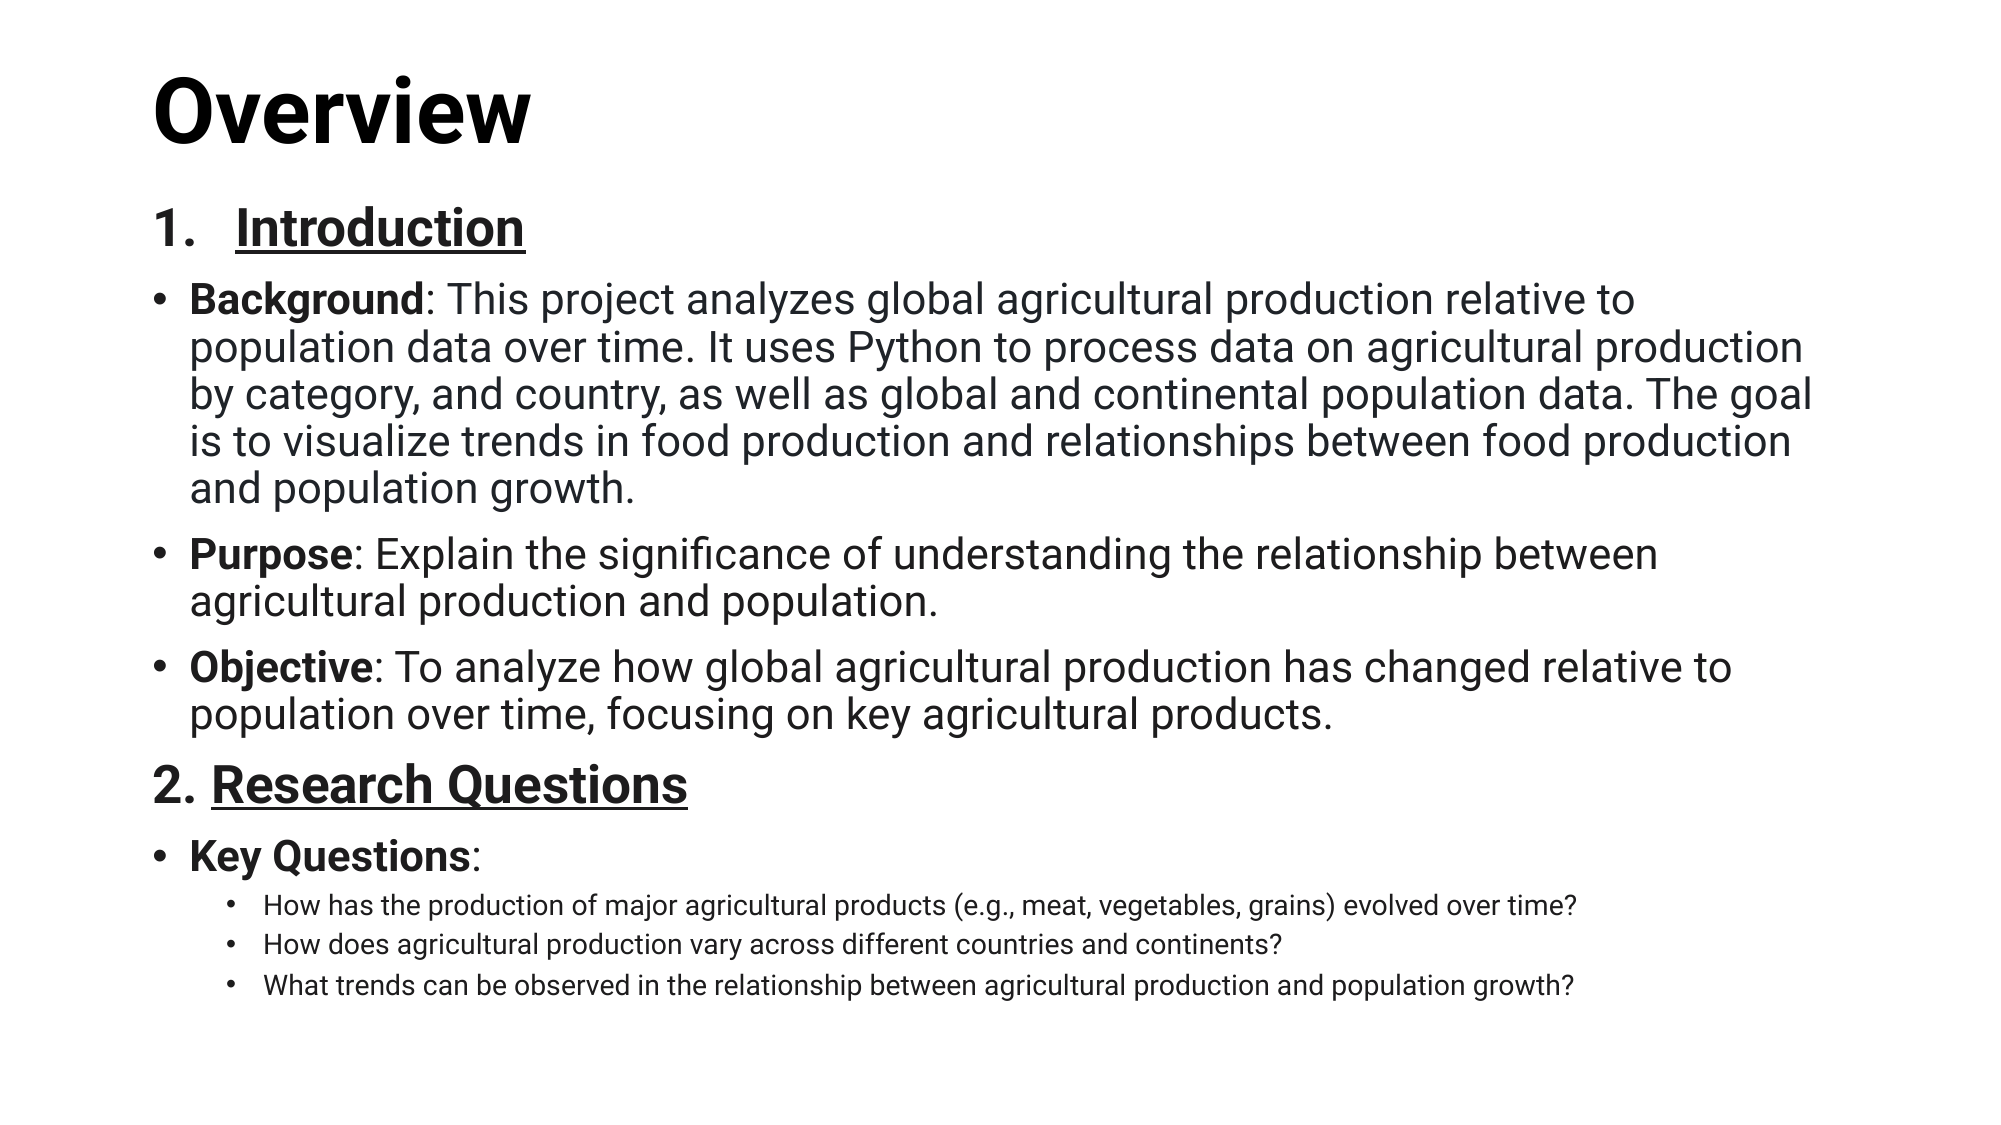

# Overview
Introduction
Background: This project analyzes global agricultural production relative to population data over time. It uses Python to process data on agricultural production by category, and country, as well as global and continental population data. The goal is to visualize trends in food production and relationships between food production and population growth.
Purpose: Explain the significance of understanding the relationship between agricultural production and population.
Objective: To analyze how global agricultural production has changed relative to population over time, focusing on key agricultural products.
2. Research Questions
Key Questions:
How has the production of major agricultural products (e.g., meat, vegetables, grains) evolved over time?
How does agricultural production vary across different countries and continents?
What trends can be observed in the relationship between agricultural production and population growth?